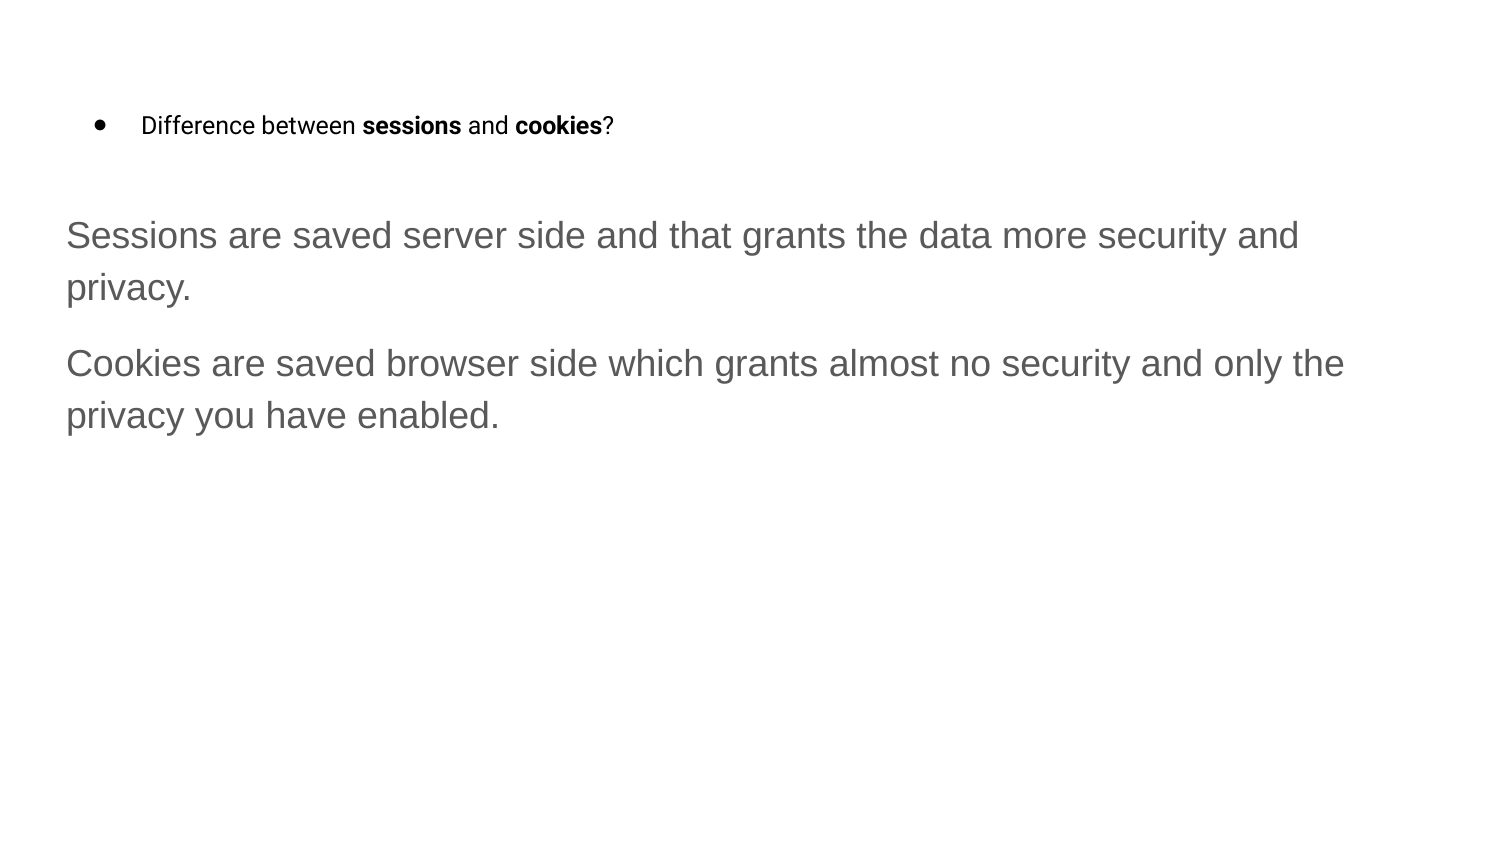

# Difference between sessions and cookies?
Sessions are saved server side and that grants the data more security and privacy.
Cookies are saved browser side which grants almost no security and only the privacy you have enabled.